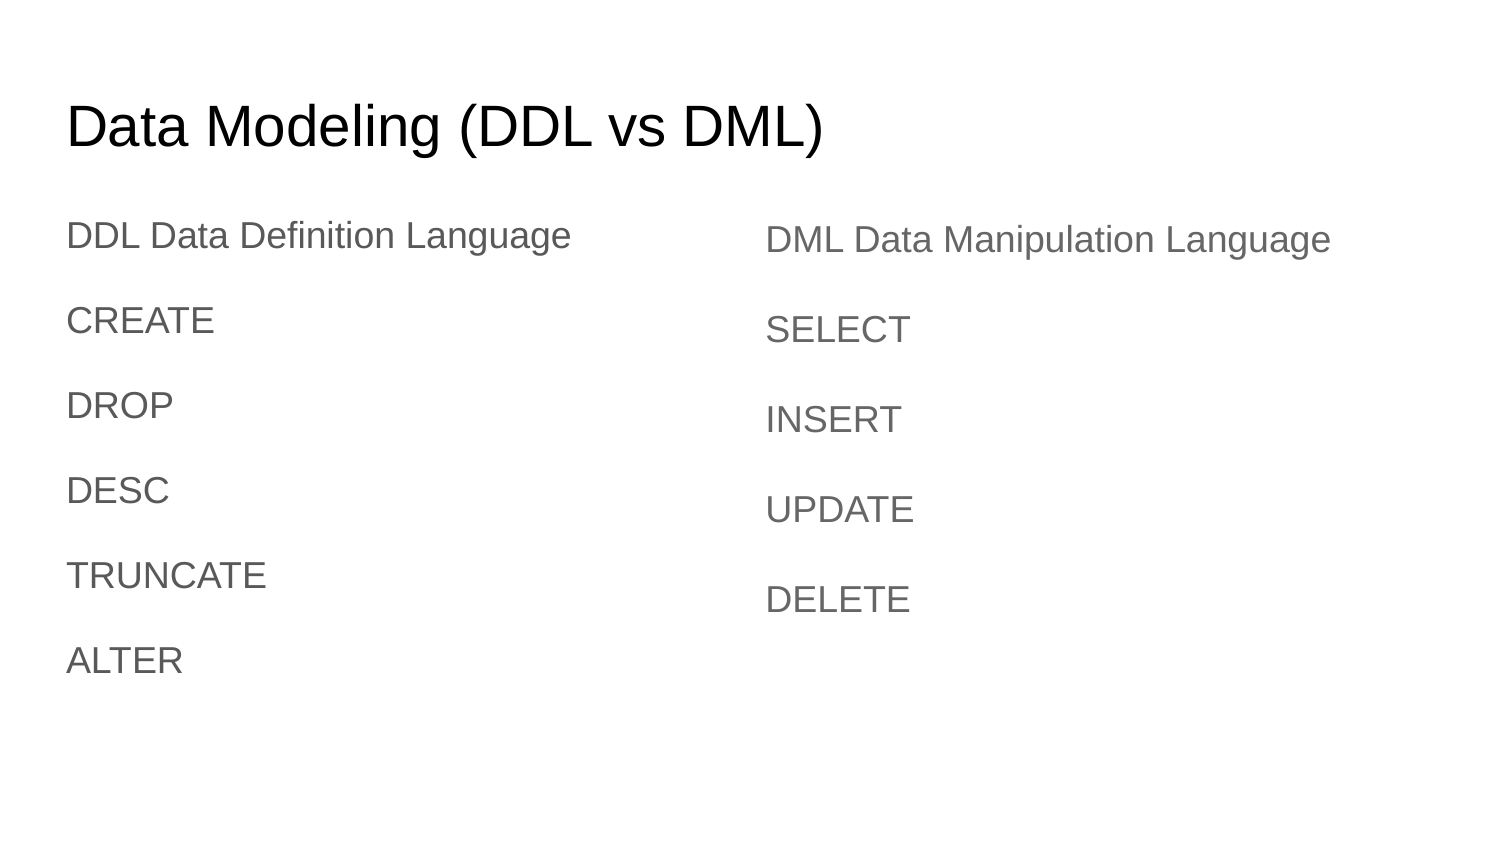

# Data Modeling (DDL vs DML)
DDL Data Definition Language
CREATE
DROP
DESC
TRUNCATE
ALTER

DML Data Manipulation Language

SELECT

INSERT

UPDATE

DELETE